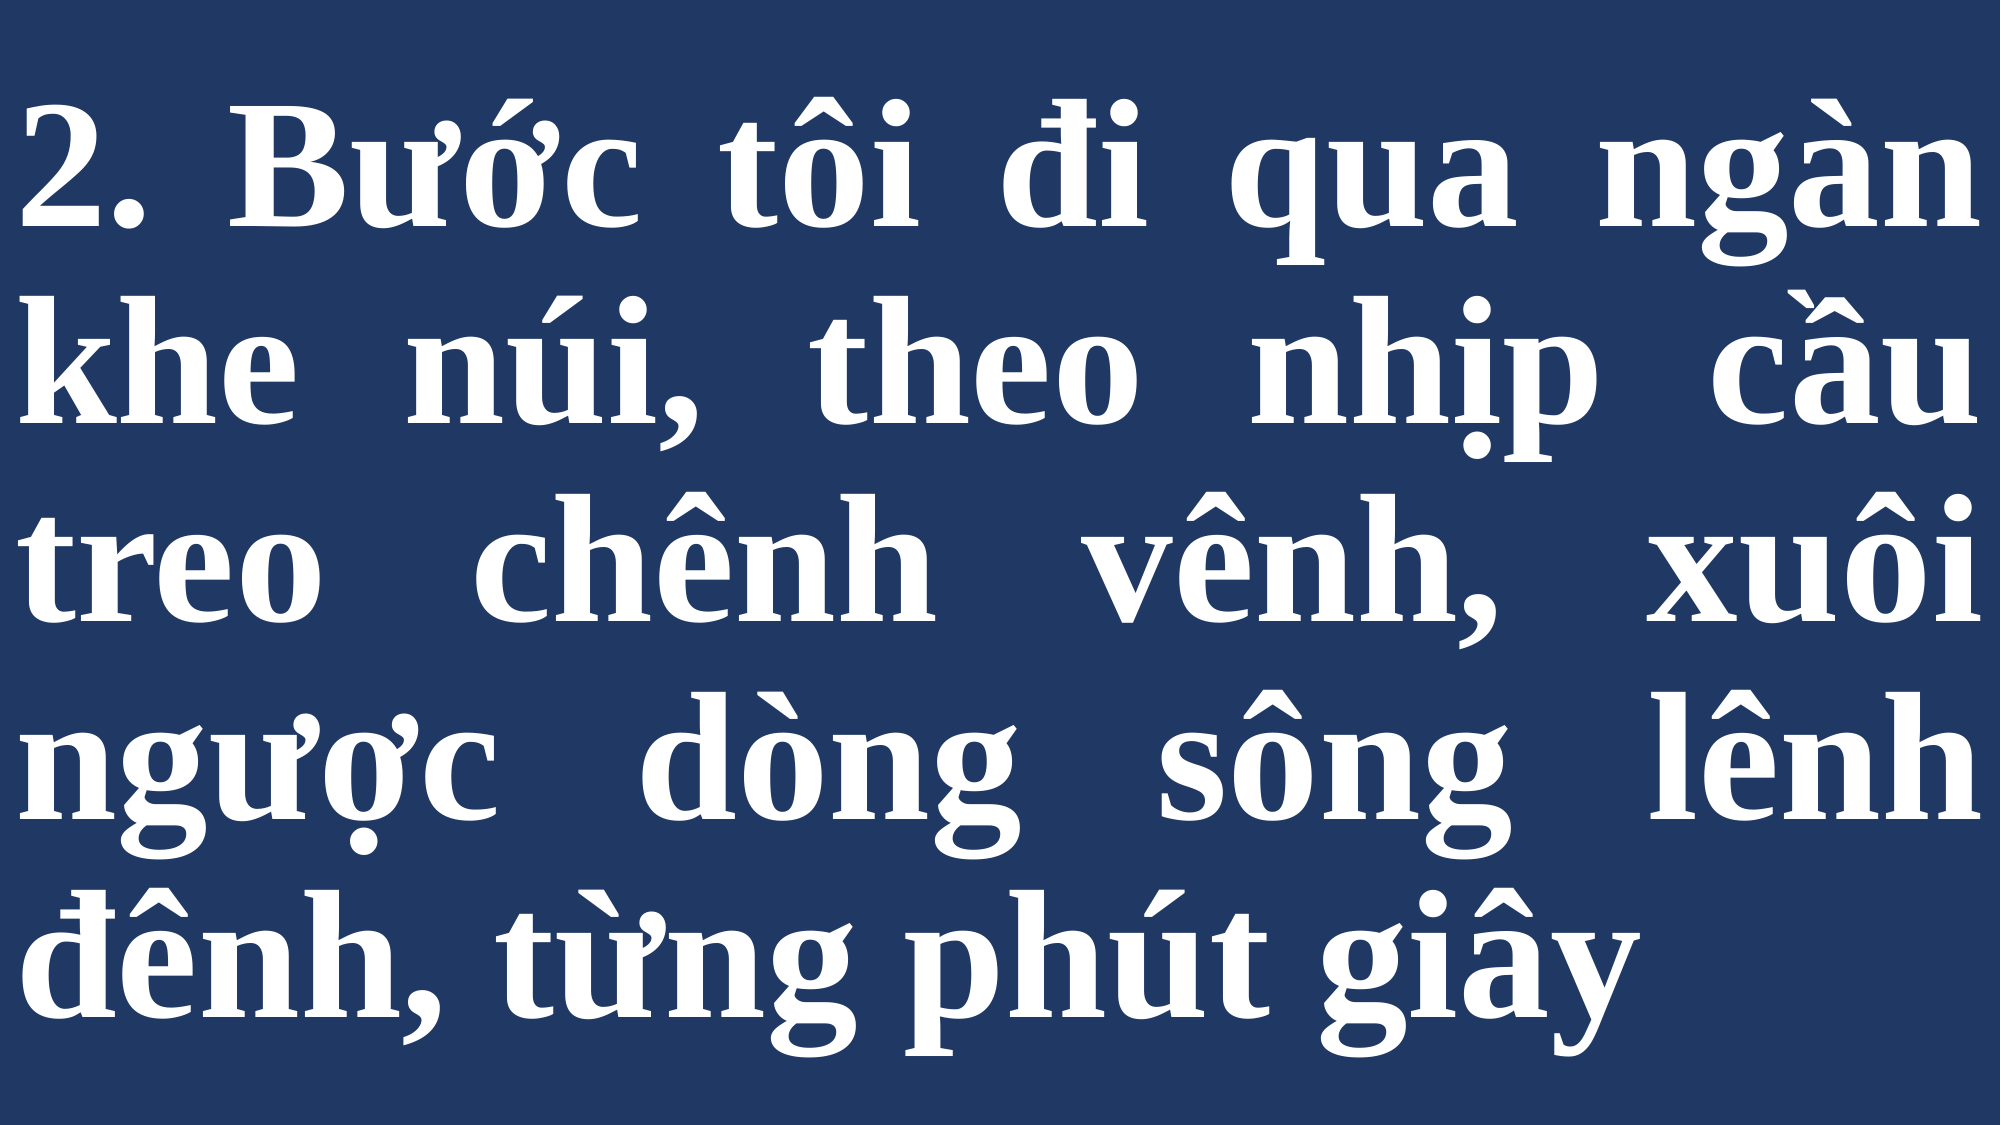

# 2. Bước tôi đi qua ngàn khe núi, theo nhịp cầu treo chênh vênh, xuôi ngược dòng sông lênh đênh, từng phút giây